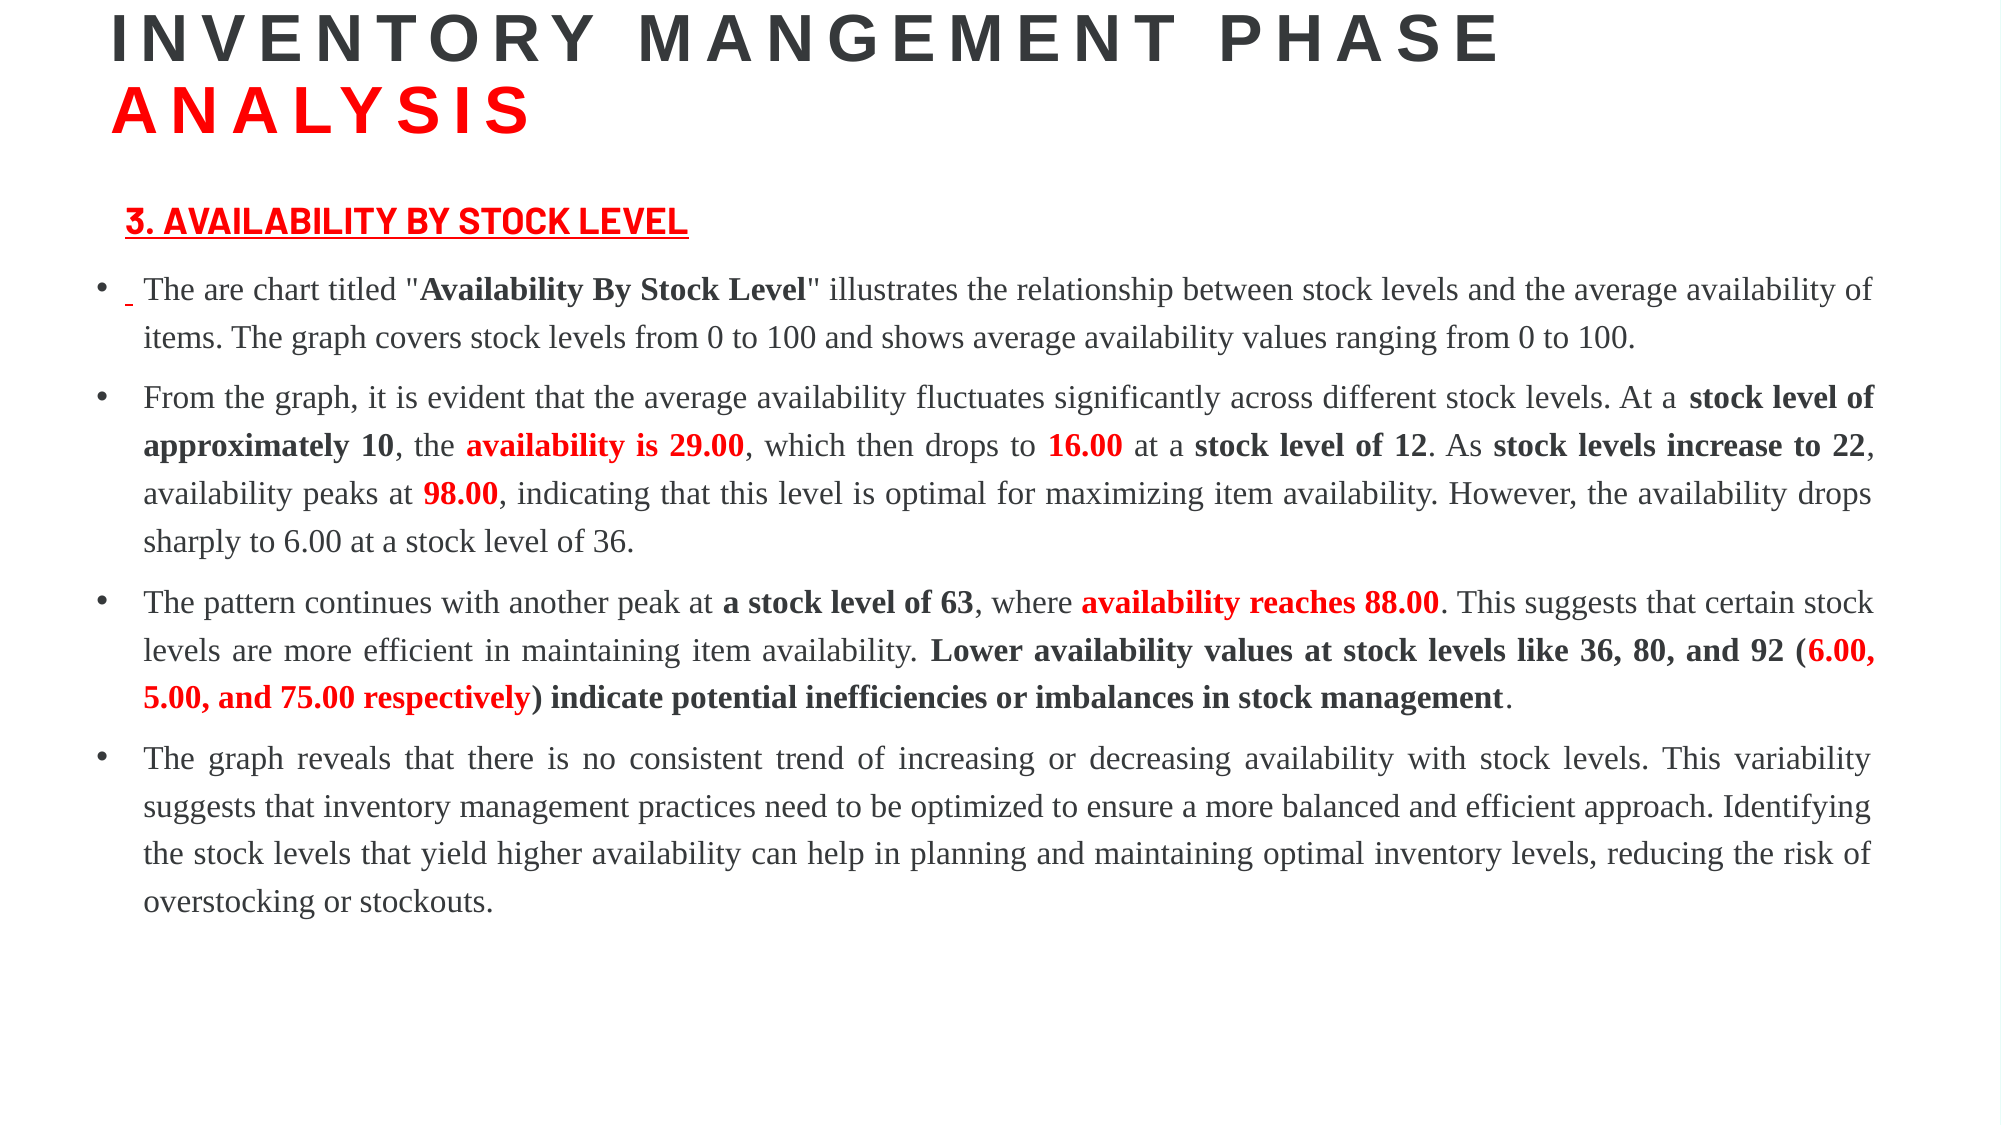

# INVENTORY MANGEMENT phase analysis
3. Availability By Stock level

The are chart titled "Availability By Stock Level" illustrates the relationship between stock levels and the average availability of items. The graph covers stock levels from 0 to 100 and shows average availability values ranging from 0 to 100.
From the graph, it is evident that the average availability fluctuates significantly across different stock levels. At a stock level of approximately 10, the availability is 29.00, which then drops to 16.00 at a stock level of 12. As stock levels increase to 22, availability peaks at 98.00, indicating that this level is optimal for maximizing item availability. However, the availability drops sharply to 6.00 at a stock level of 36.
The pattern continues with another peak at a stock level of 63, where availability reaches 88.00. This suggests that certain stock levels are more efficient in maintaining item availability. Lower availability values at stock levels like 36, 80, and 92 (6.00, 5.00, and 75.00 respectively) indicate potential inefficiencies or imbalances in stock management.
The graph reveals that there is no consistent trend of increasing or decreasing availability with stock levels. This variability suggests that inventory management practices need to be optimized to ensure a more balanced and efficient approach. Identifying the stock levels that yield higher availability can help in planning and maintaining optimal inventory levels, reducing the risk of overstocking or stockouts.
33